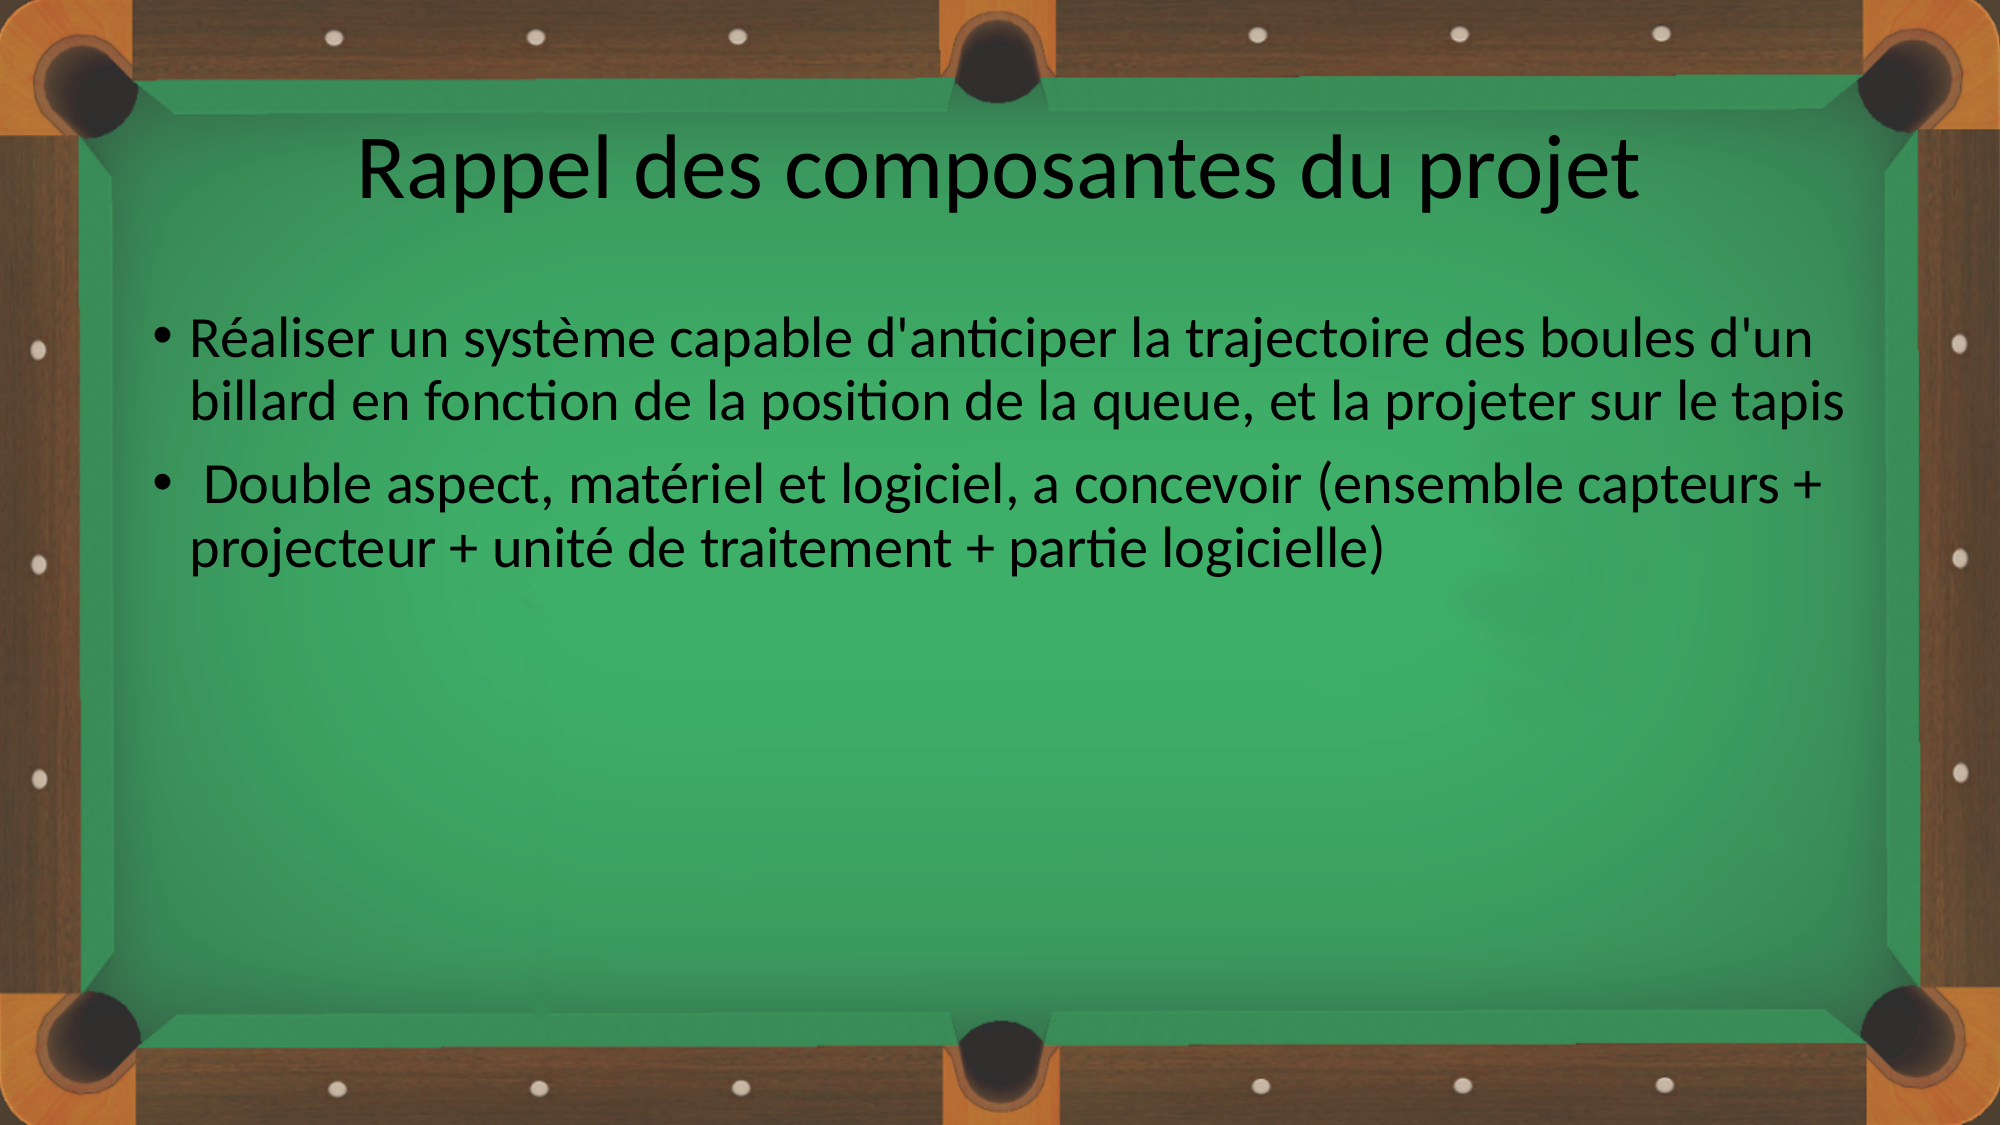

# Rappel des composantes du projet
Réaliser un système capable d'anticiper la trajectoire des boules d'un billard en fonction de la position de la queue, et la projeter sur le tapis
 Double aspect, matériel et logiciel, a concevoir (ensemble capteurs + projecteur + unité de traitement + partie logicielle)